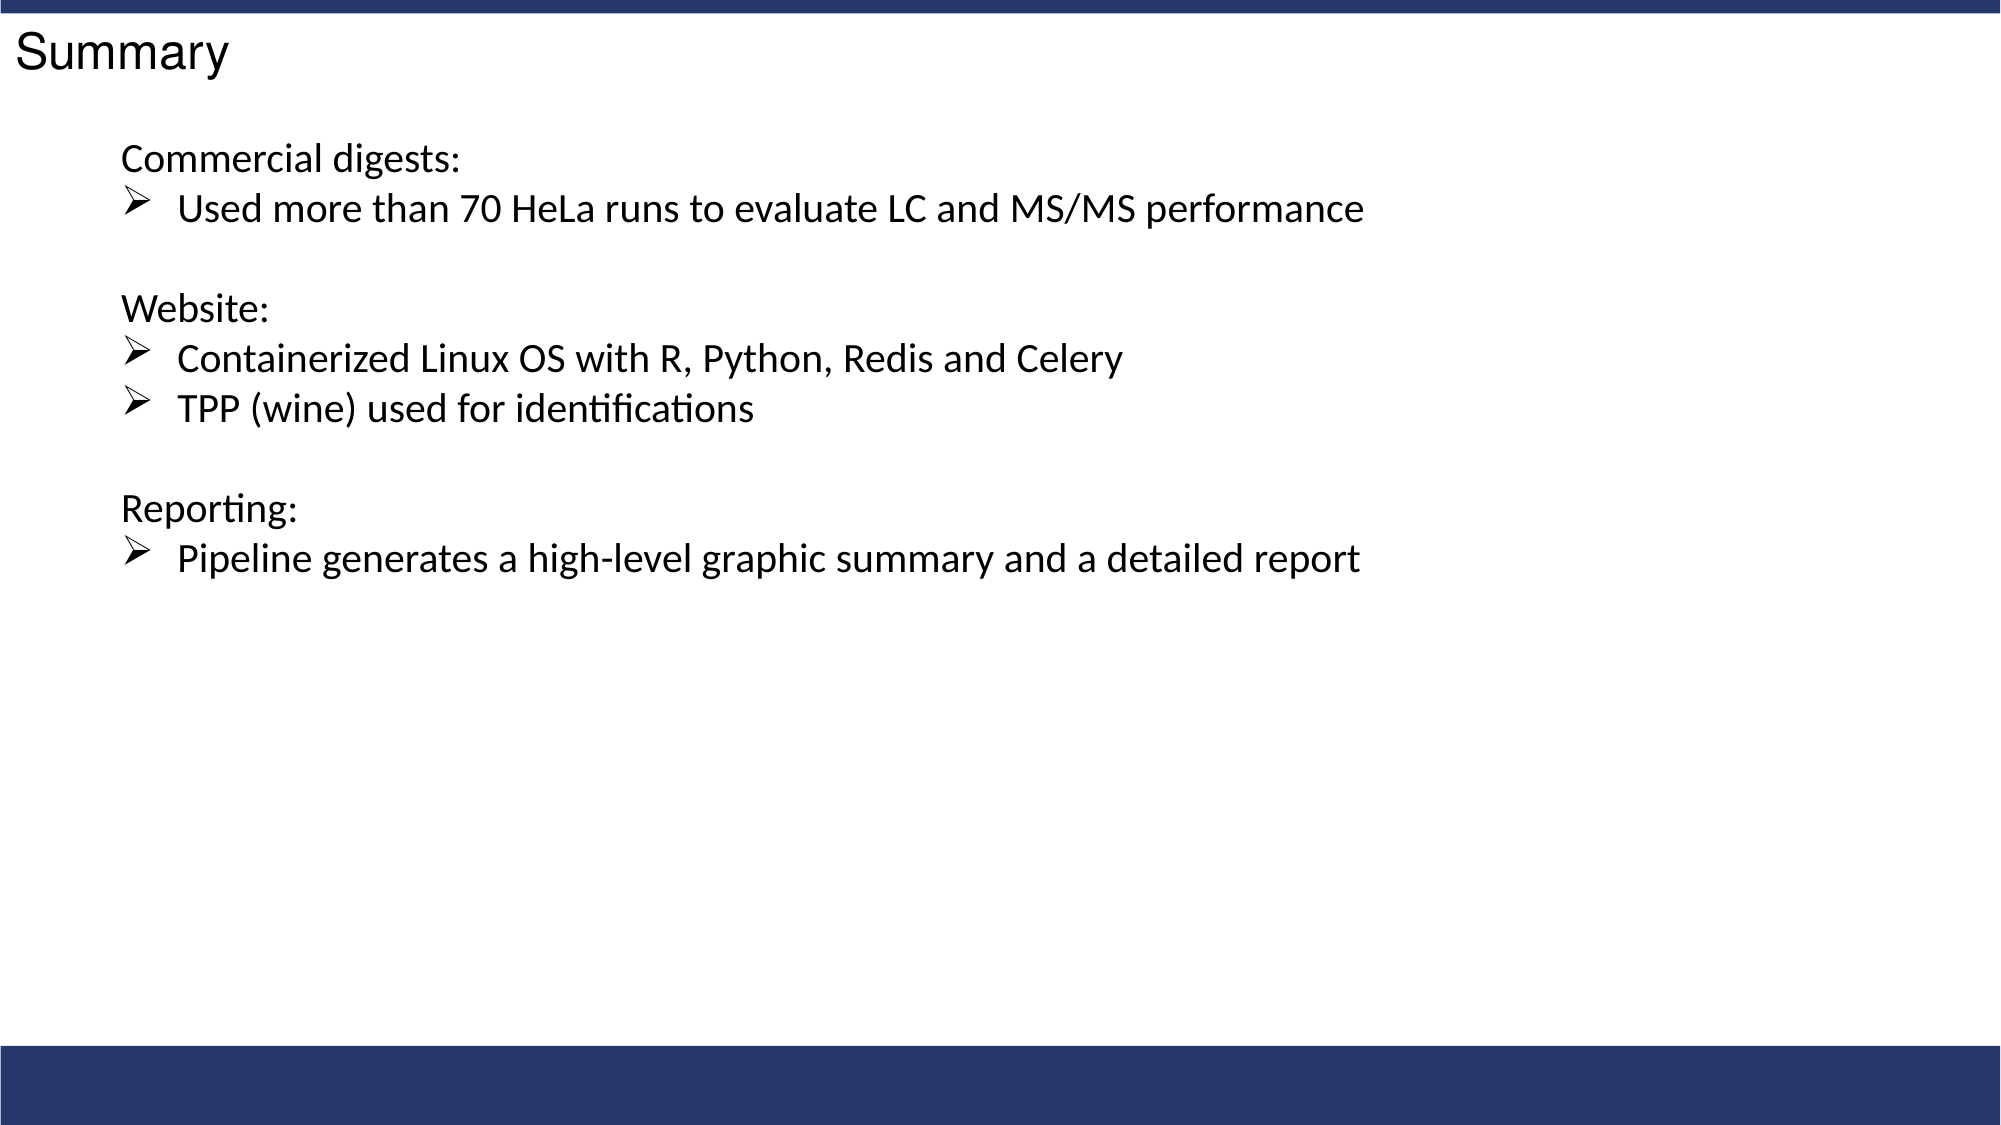

Summary
Commercial digests:
Used more than 70 HeLa runs to evaluate LC and MS/MS performance

Website:
Containerized Linux OS with R, Python, Redis and Celery
TPP (wine) used for identifications

Reporting:
Pipeline generates a high-level graphic summary and a detailed report